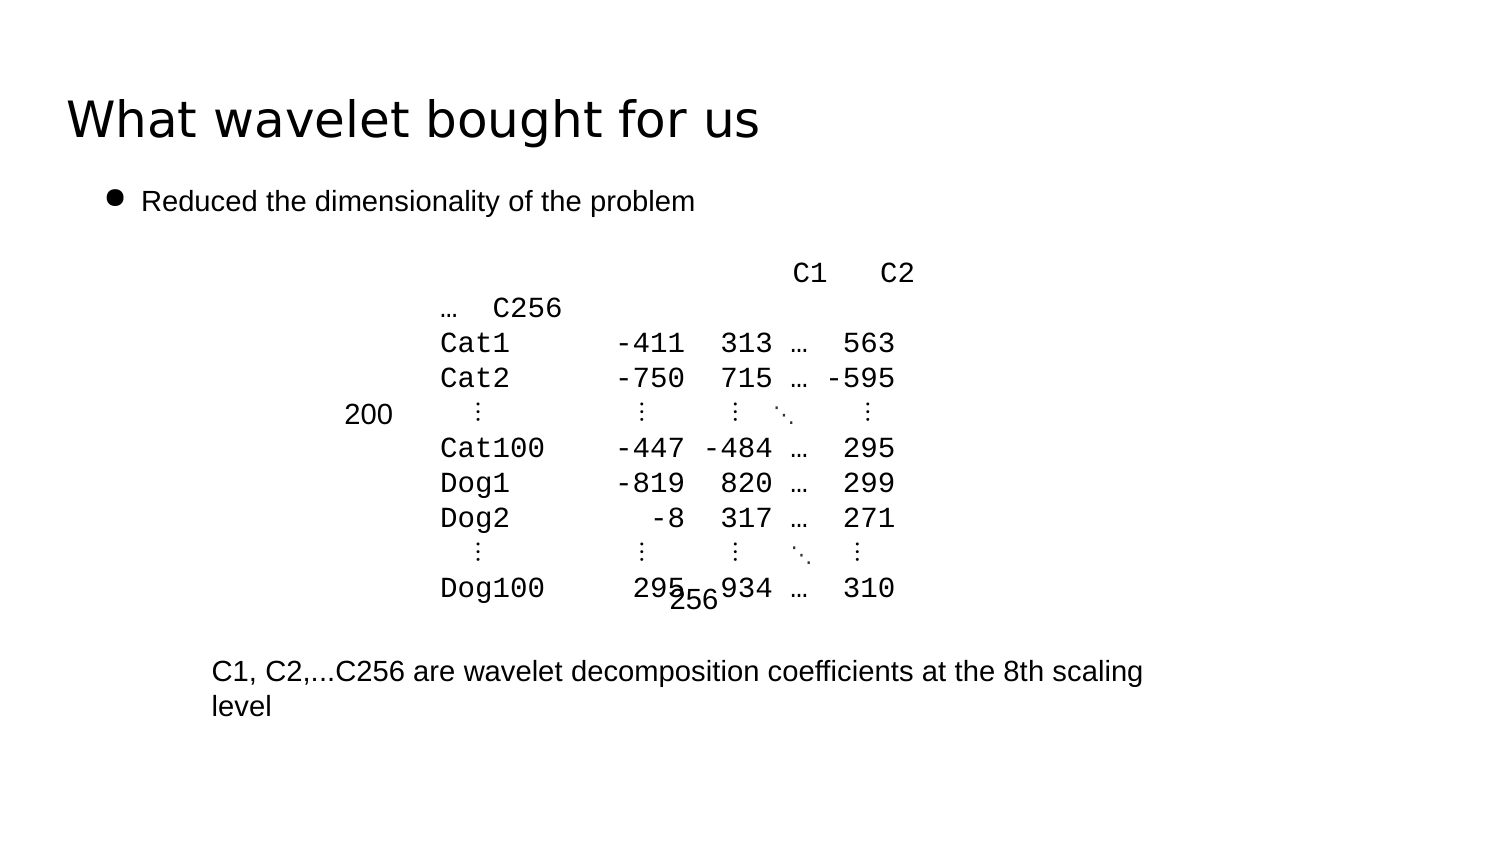

# What wavelet bought for us
Reduced the dimensionality of the problem
		   C1   C2 …  C256
Cat1      -411  313 …  563
Cat2      -750  715 … -595
  ⋮         ⋮     ⋮  ⋱    ⋮
Cat100    -447 -484 …  295
Dog1      -819  820 …  299
Dog2        -8  317 …  271
  ⋮         ⋮     ⋮   ⋱       ⋮
Dog100     295  934 …  310
200
256
C1, C2,...C256 are wavelet decomposition coefficients at the 8th scaling level